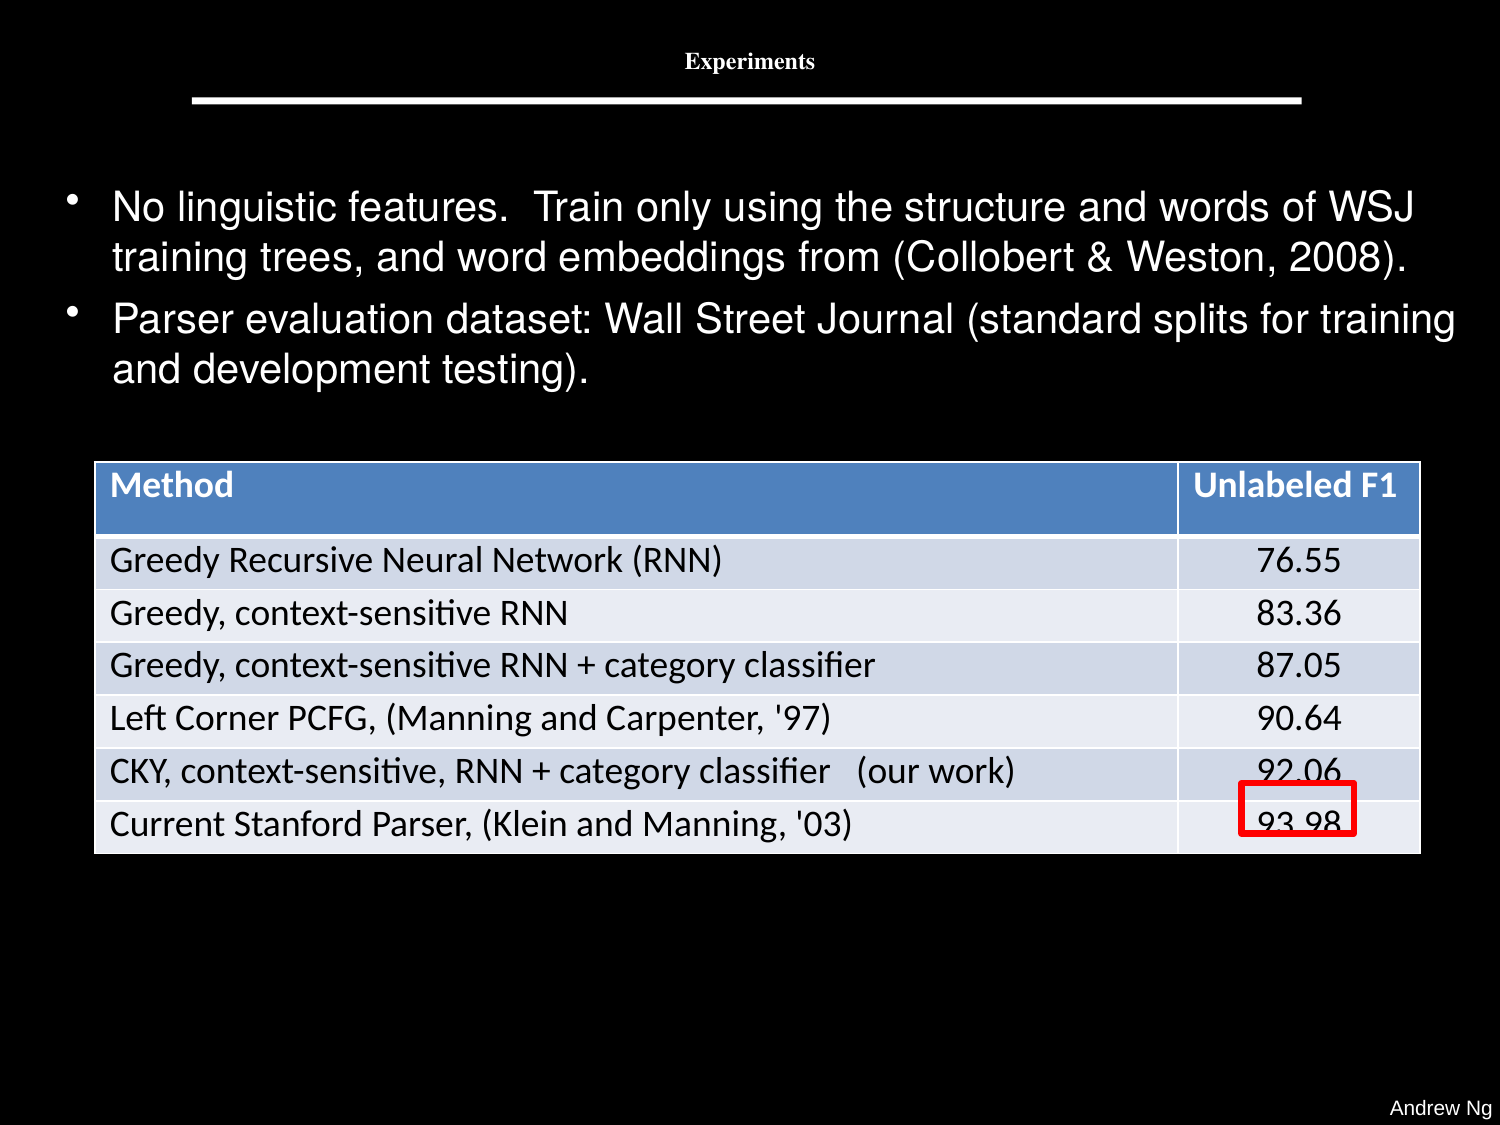

# Experiments
No linguistic features.  Train only using the structure and words of WSJ training trees, and word embeddings from (Collobert & Weston, 2008).
Parser evaluation dataset: Wall Street Journal (standard splits for training and development testing).
| Method | Unlabeled F1 |
| --- | --- |
| Greedy Recursive Neural Network (RNN) | 76.55 |
| Greedy, context-sensitive RNN | 83.36 |
| Greedy, context-sensitive RNN + category classifier | 87.05 |
| Left Corner PCFG, (Manning and Carpenter, '97) | 90.64 |
| CKY, context-sensitive, RNN + category classifier (our work) | 92.06 |
| Current Stanford Parser, (Klein and Manning, '03) | 93.98 |